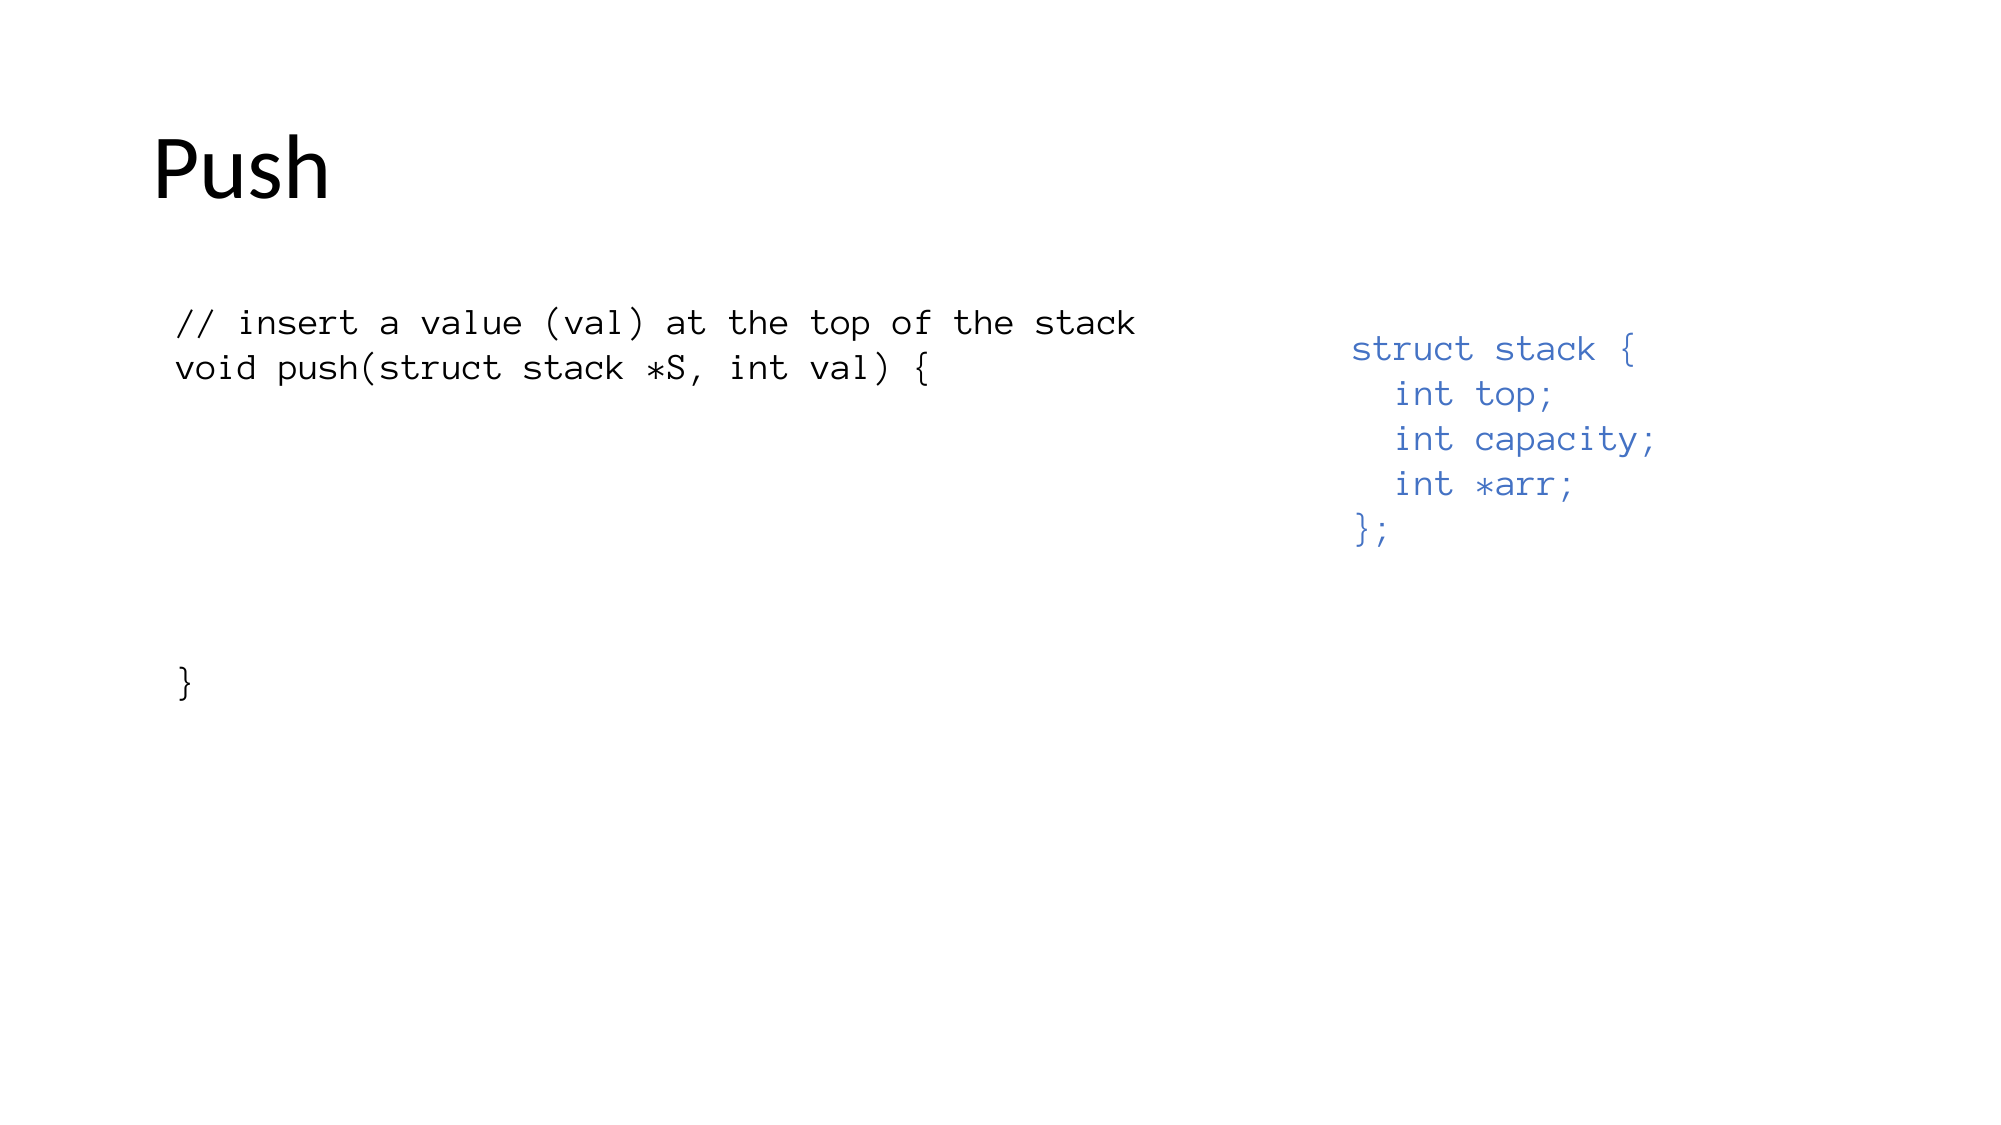

# Push
// insert a value (val) at the top of the stack
void push(struct stack *S, int val) {

}
struct stack {
  int top;
  int capacity;
  int *arr;
};